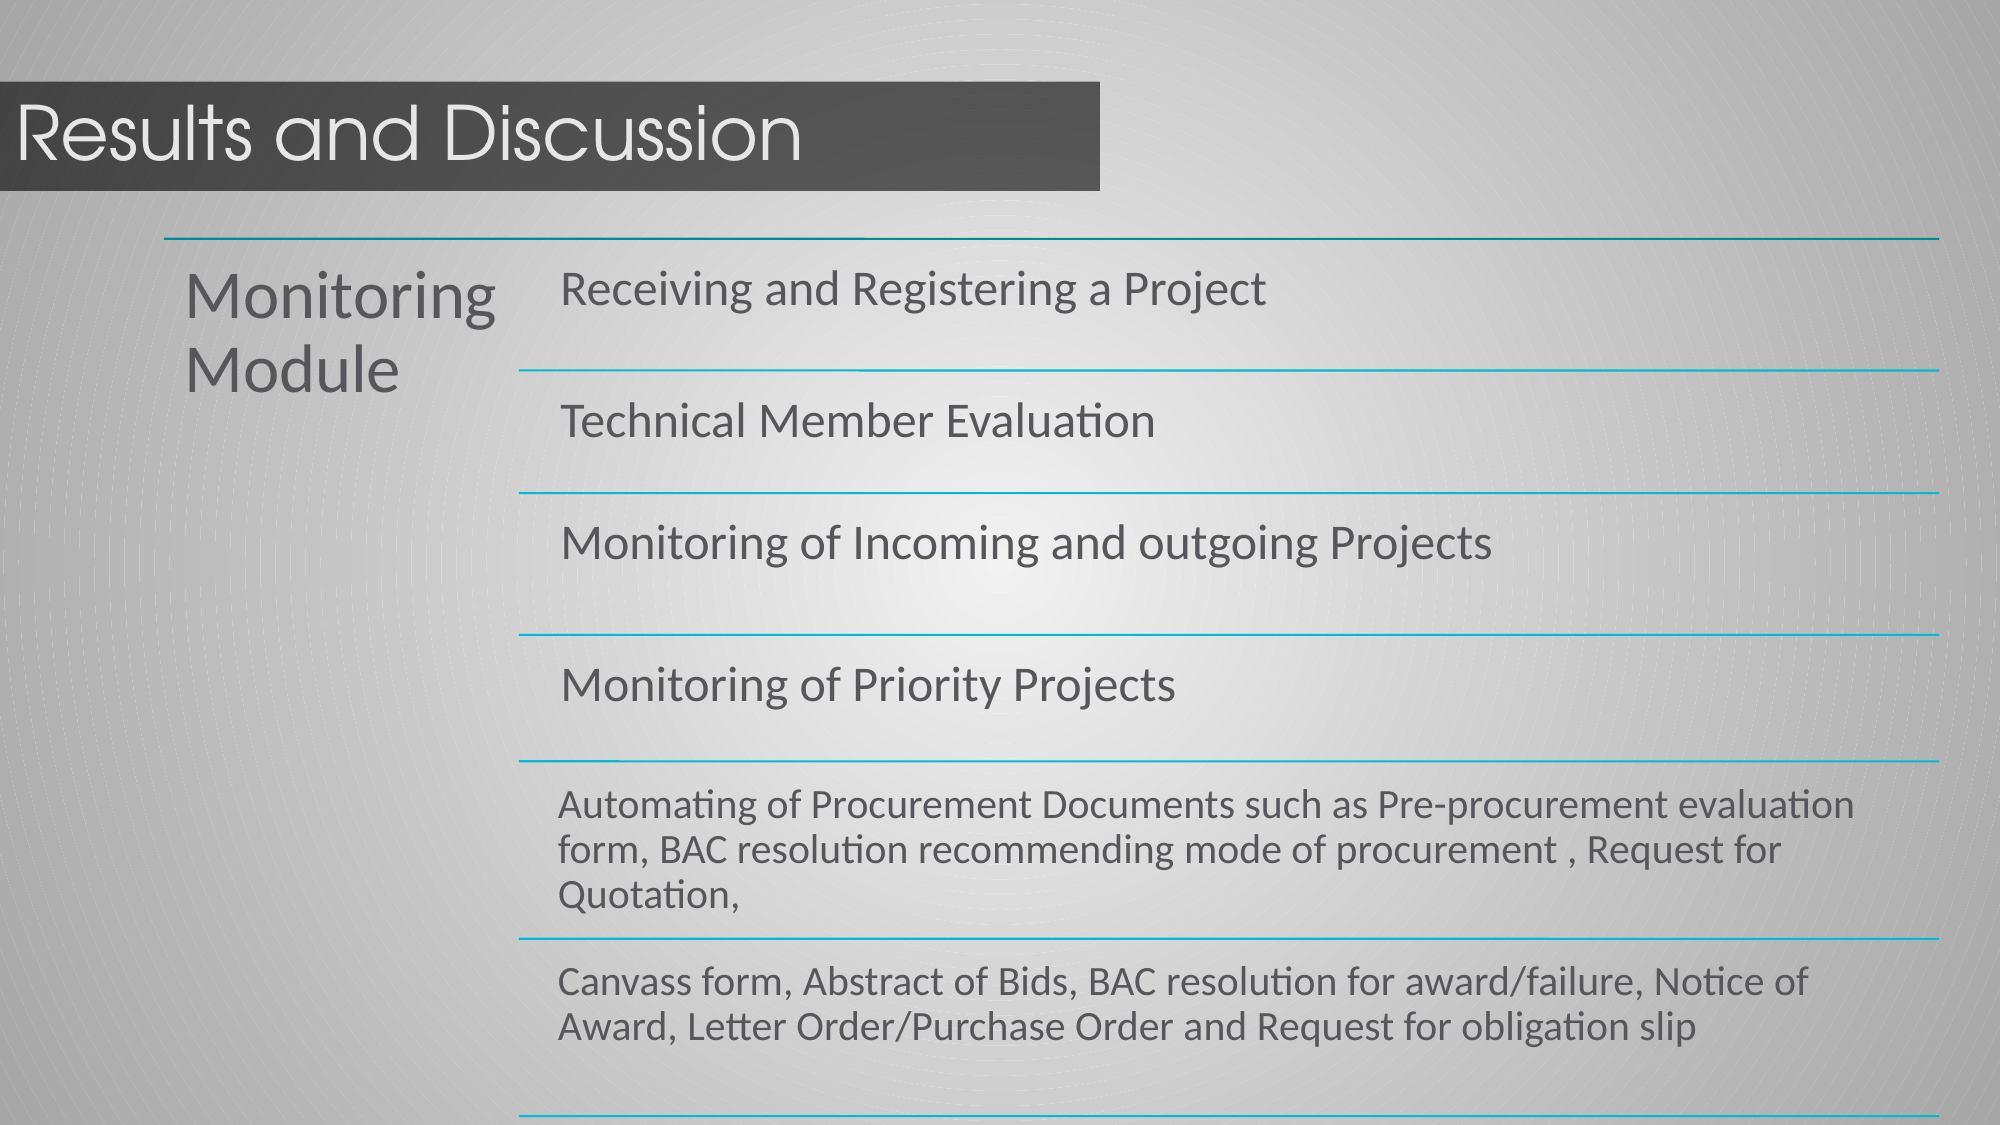

Results and Discussion
Monitoring Module
Receiving and Registering a Project
Technical Member Evaluation
Monitoring of Incoming and outgoing Projects
Monitoring of Priority Projects
Automating of Procurement Documents such as Pre-procurement evaluation form, BAC resolution recommending mode of procurement , Request for Quotation,
Canvass form, Abstract of Bids, BAC resolution for award/failure, Notice of Award, Letter Order/Purchase Order and Request for obligation slip